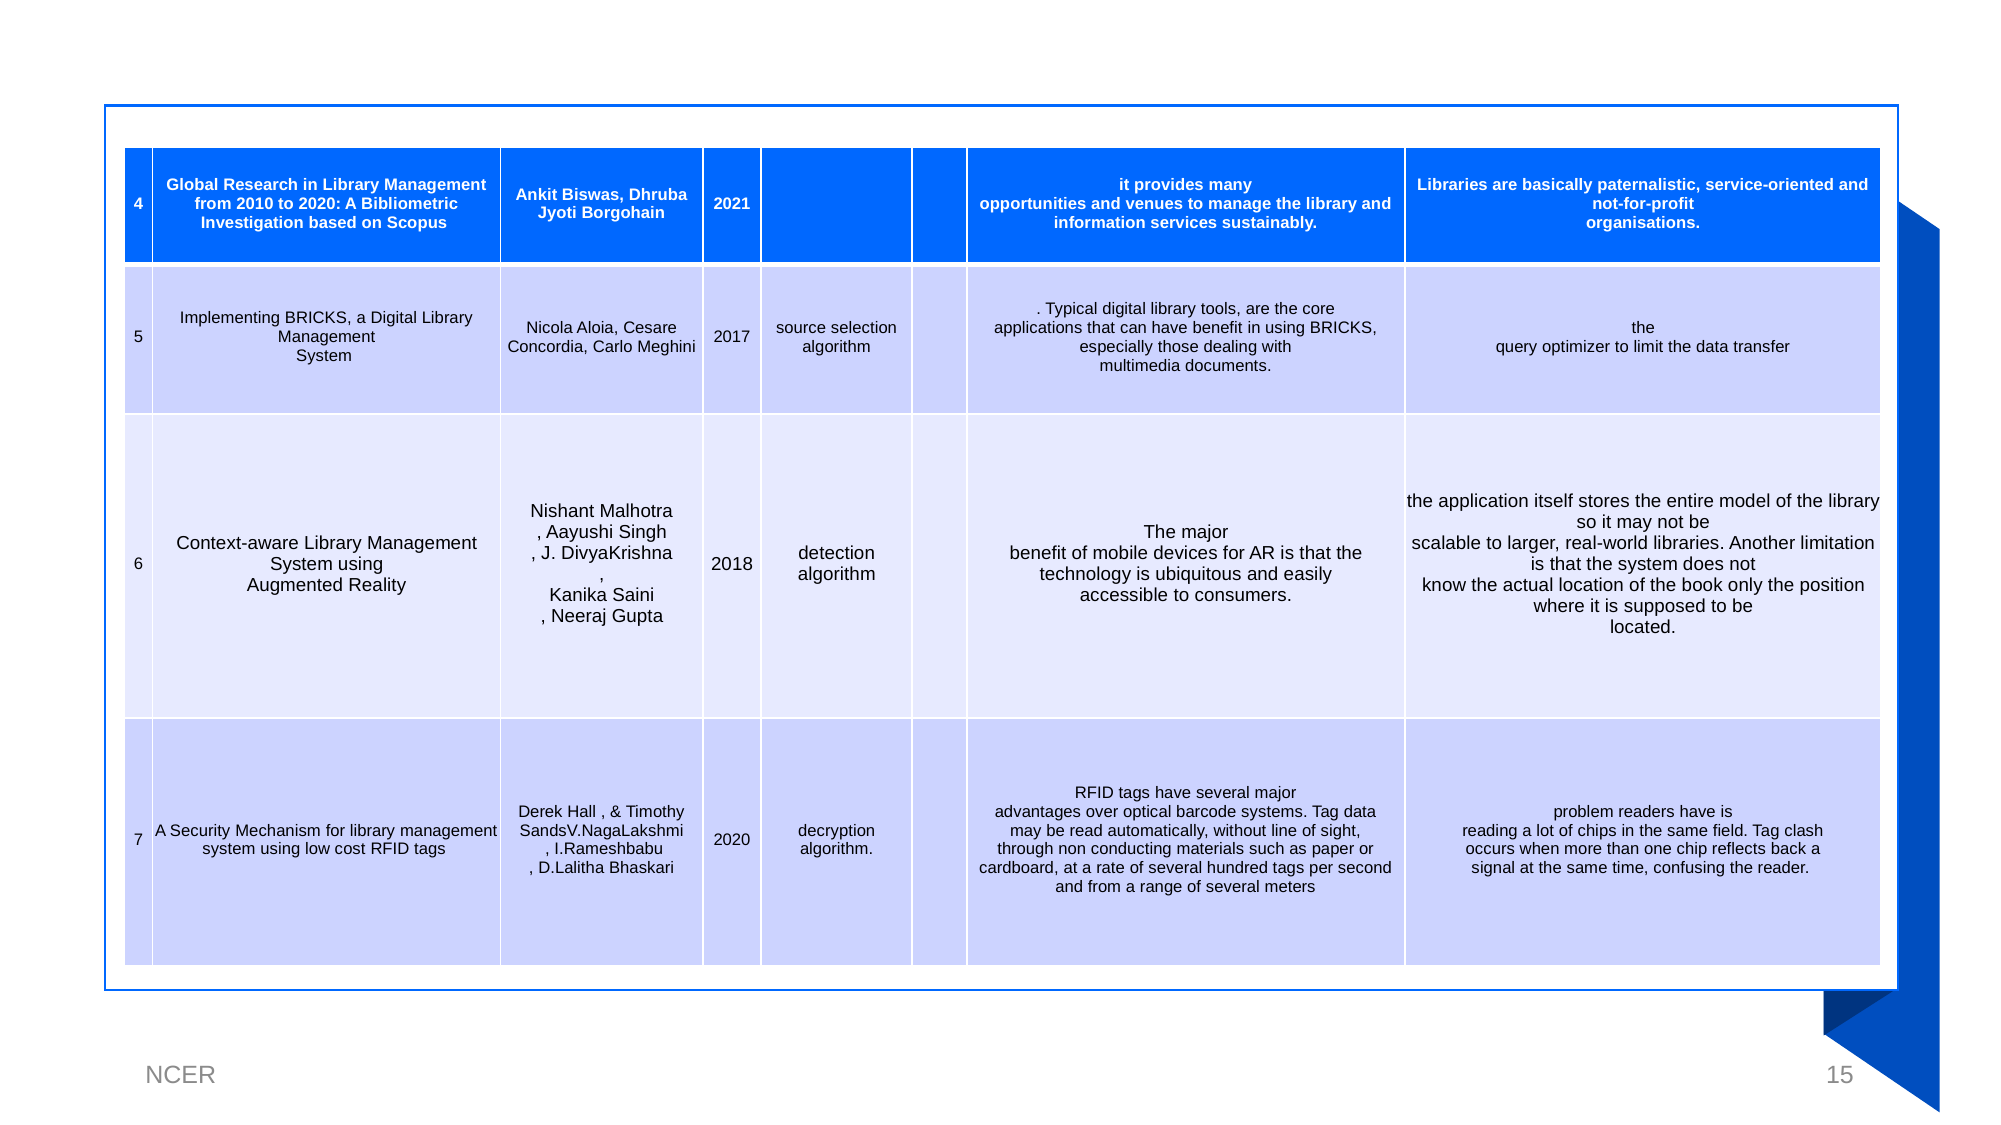

| 4 | Global Research in Library Management from 2010 to 2020: A Bibliometric Investigation based on Scopus | Ankit Biswas, Dhruba Jyoti Borgohain | 2021 |  |  | it provides many opportunities and venues to manage the library and information services sustainably. | Libraries are basically paternalistic, service-oriented and not-for-profit organisations. |
| --- | --- | --- | --- | --- | --- | --- | --- |
| 5 | Implementing BRICKS, a Digital Library Management System | Nicola Aloia, Cesare Concordia, Carlo Meghini | 2017 | source selection algorithm |  | . Typical digital library tools, are the core applications that can have benefit in using BRICKS, especially those dealing with multimedia documents. | the query optimizer to limit the data transfer |
| 6 | Context-aware Library Management System using Augmented Reality | Nishant Malhotra , Aayushi Singh , J. DivyaKrishna , Kanika Saini , Neeraj Gupta | 2018 | detection algorithm |  | The major benefit of mobile devices for AR is that the technology is ubiquitous and easily accessible to consumers. | the application itself stores the entire model of the library so it may not be scalable to larger, real-world libraries. Another limitation is that the system does not know the actual location of the book only the position where it is supposed to be located. |
| 7 | A Security Mechanism for library management system using low cost RFID tags | Derek Hall , & Timothy SandsV.NagaLakshmi  , I.Rameshbabu , D.Lalitha Bhaskari | 2020 | decryption algorithm. |  | RFID tags have several major advantages over optical barcode systems. Tag data may be read automatically, without line of sight, through non conducting materials such as paper or cardboard, at a rate of several hundred tags per second and from a range of several meters | problem readers have is reading a lot of chips in the same field. Tag clash occurs when more than one chip reflects back a signal at the same time, confusing the reader. |

NCER
15